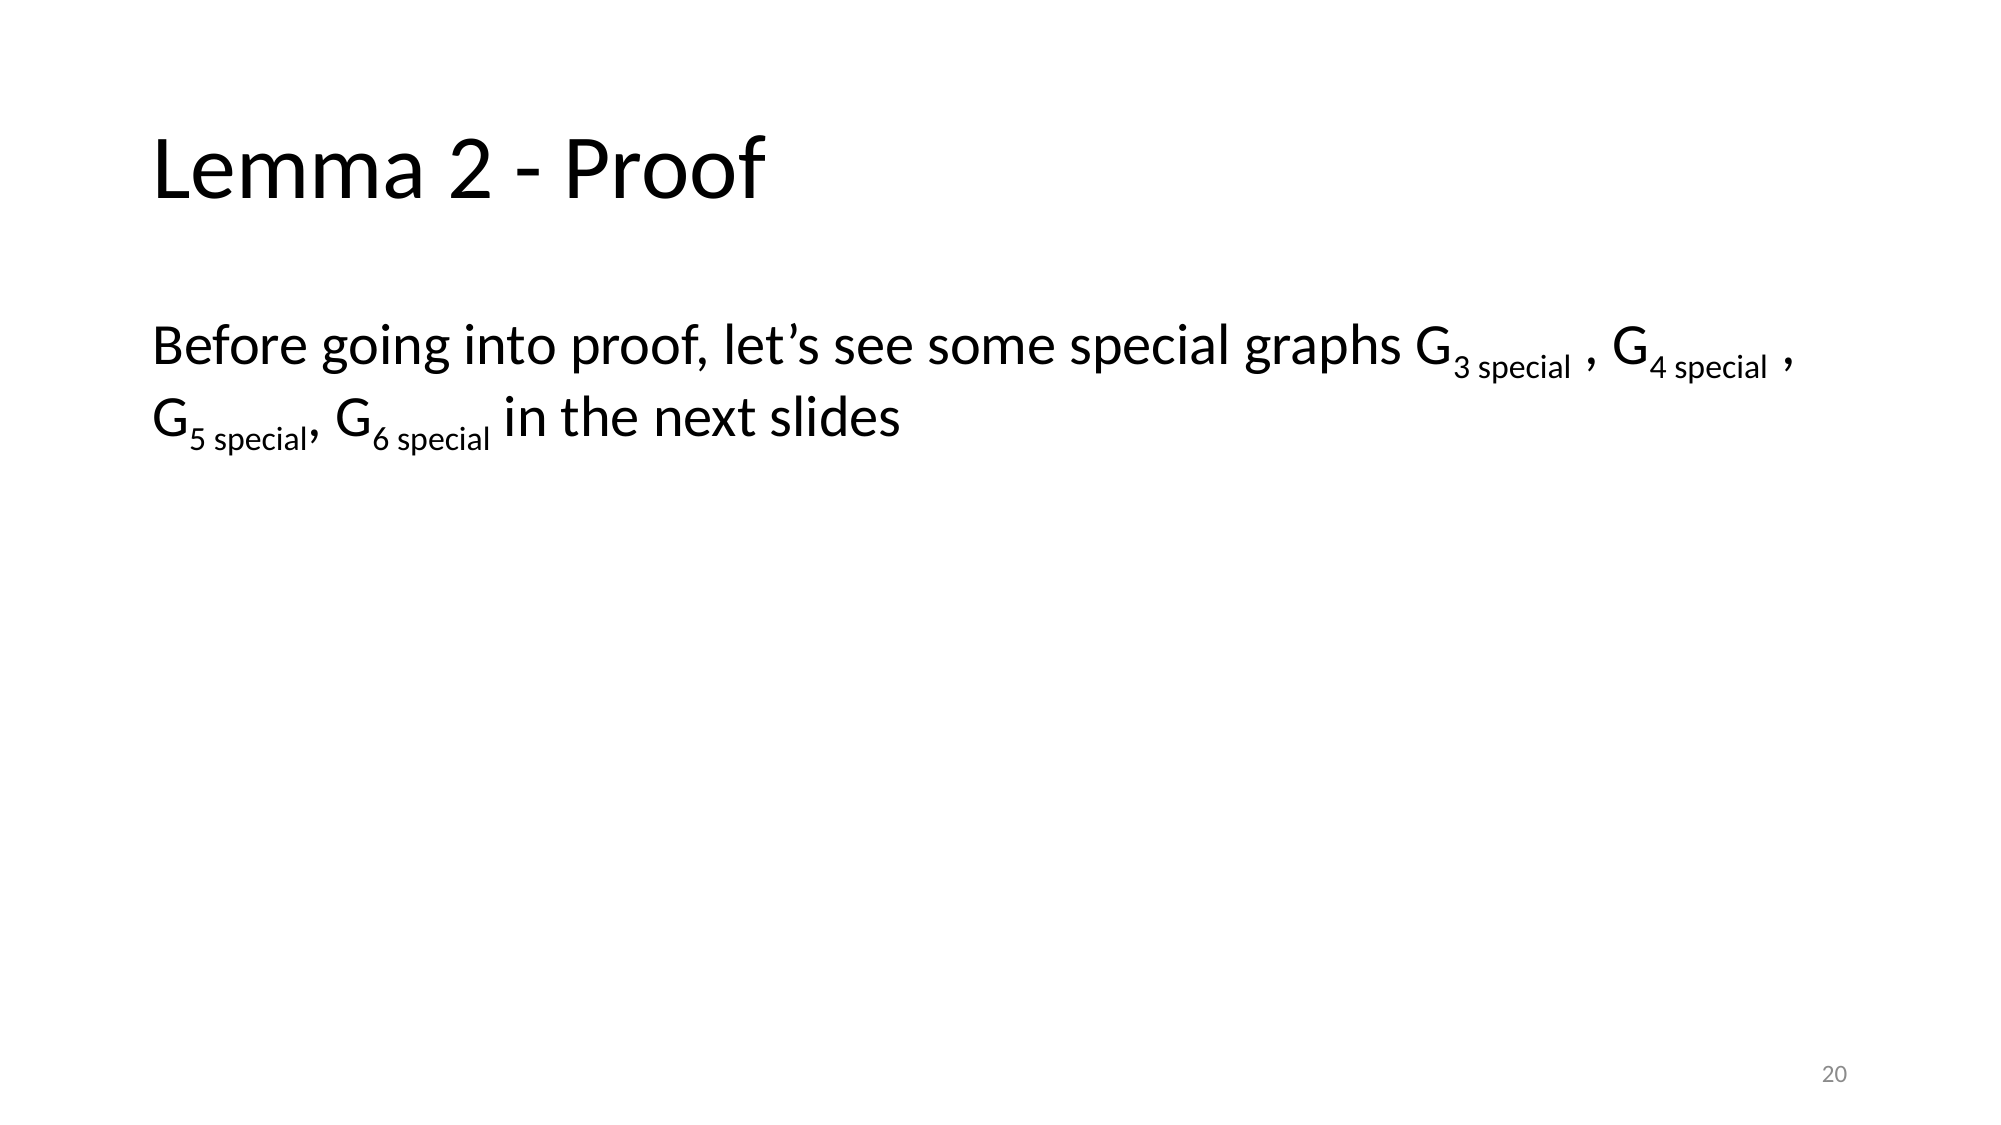

# Lemma 2 - Proof
Before going into proof, let’s see some special graphs G3 special , G4 special , G5 special, G6 special in the next slides
20